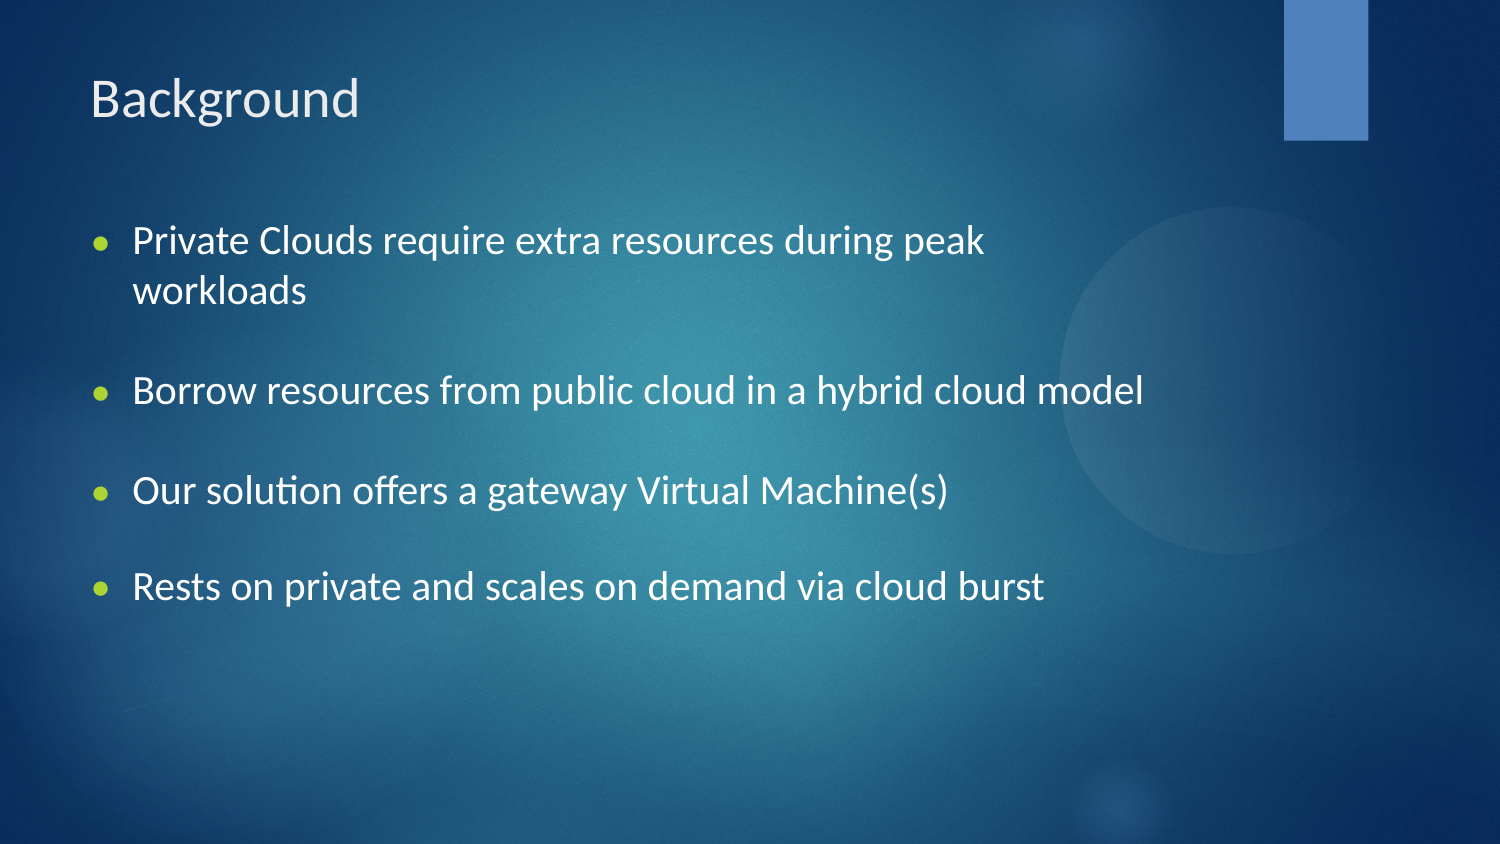

Background
Private Clouds require extra resources during peak workloads

Borrow resources from public cloud in a hybrid cloud model

Our solution offers a gateway Virtual Machine(s)

Rests on private and scales on demand via cloud burst